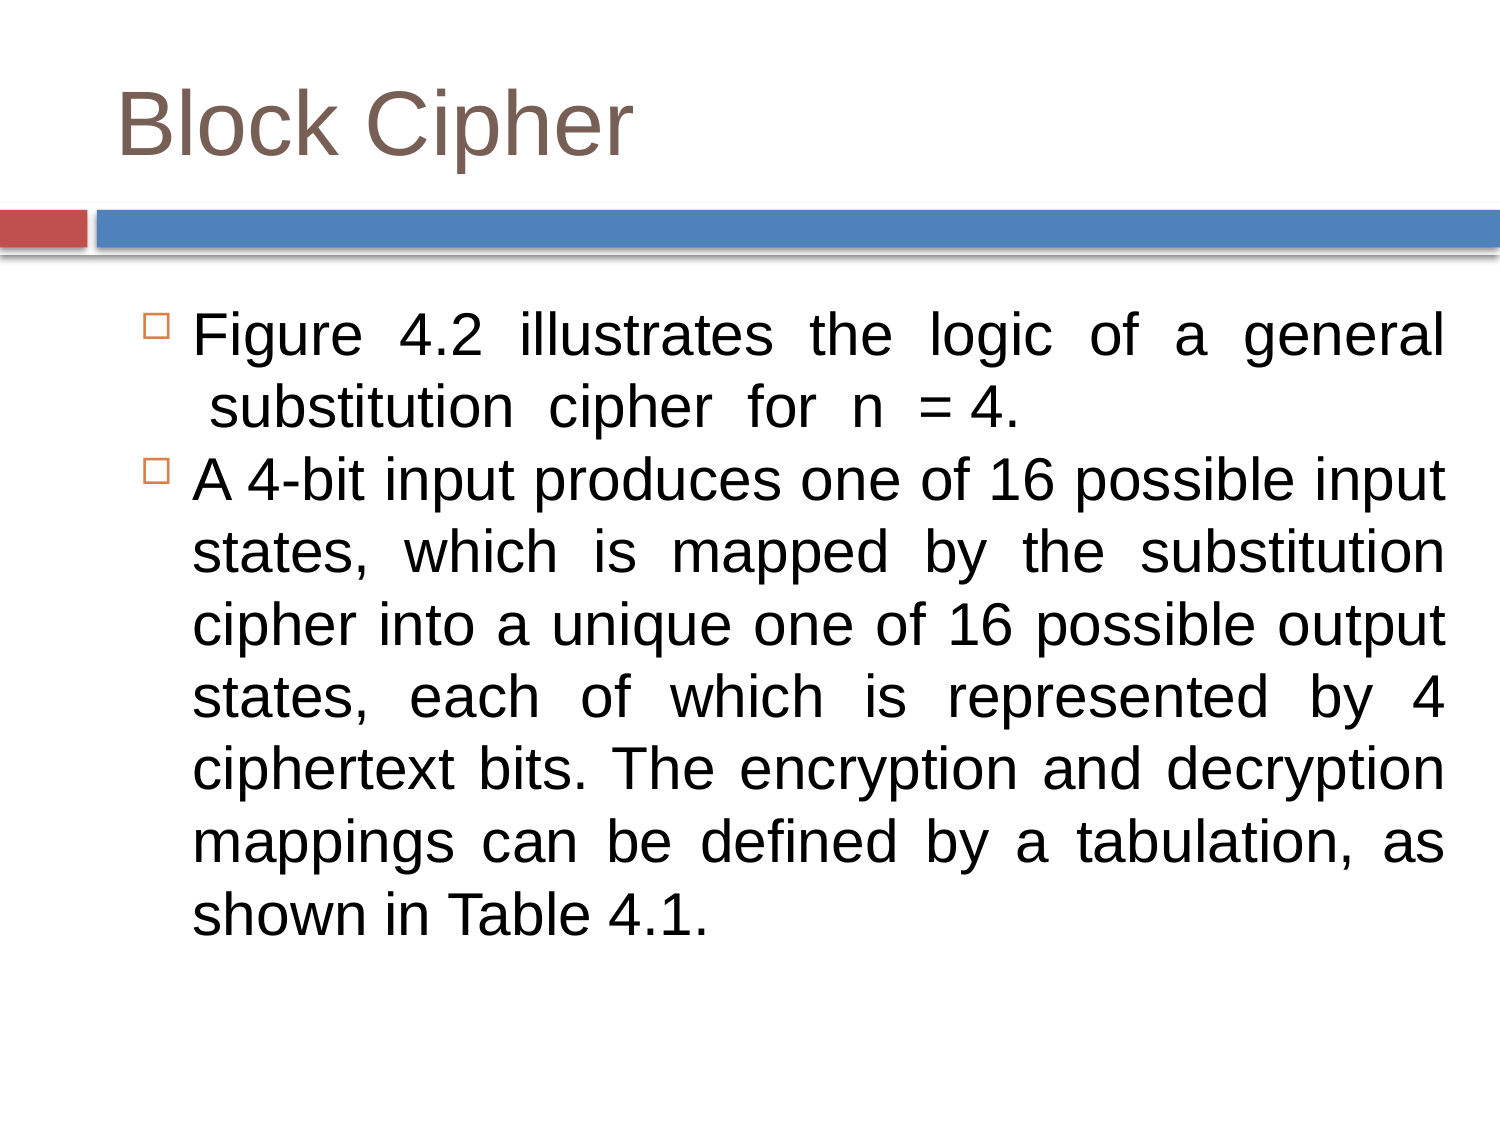

Block Cipher
Figure  4.2  illustrates  the  logic  of  a  general  substitution  cipher  for  n  = 4.
A 4-bit input produces one of 16 possible input states, which is mapped by the substitution cipher into a unique one of 16 possible output states, each of which is represented by 4 ciphertext bits. The encryption and decryption mappings can be defined by a tabulation, as shown in Table 4.1.